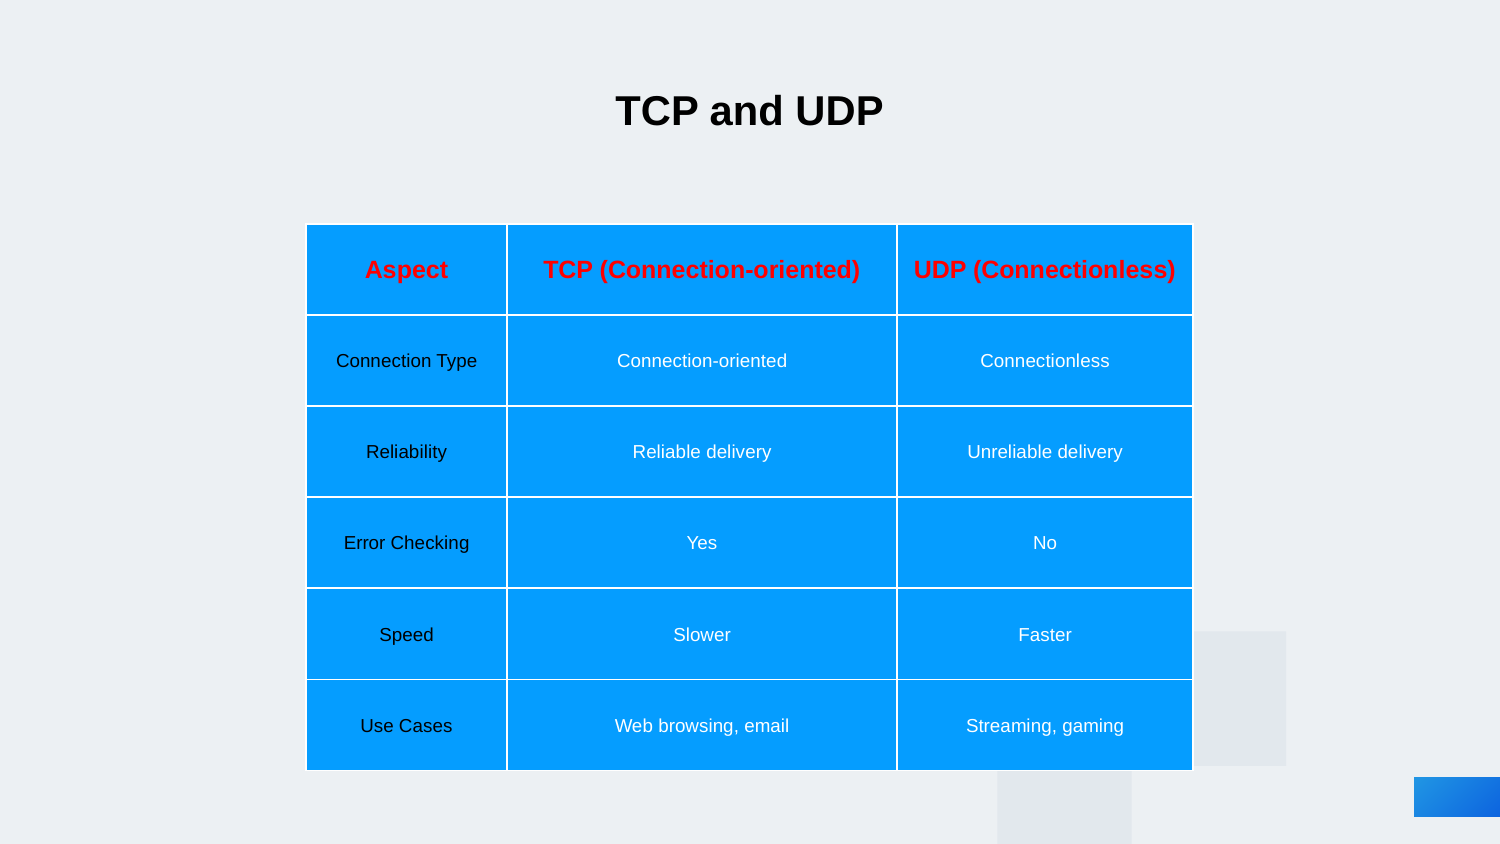

# TCP and UDP
| Aspect | TCP (Connection-oriented) | UDP (Connectionless) |
| --- | --- | --- |
| Connection Type | Connection-oriented | Connectionless |
| Reliability | Reliable delivery | Unreliable delivery |
| Error Checking | Yes | No |
| Speed | Slower | Faster |
| Use Cases | Web browsing, email | Streaming, gaming |